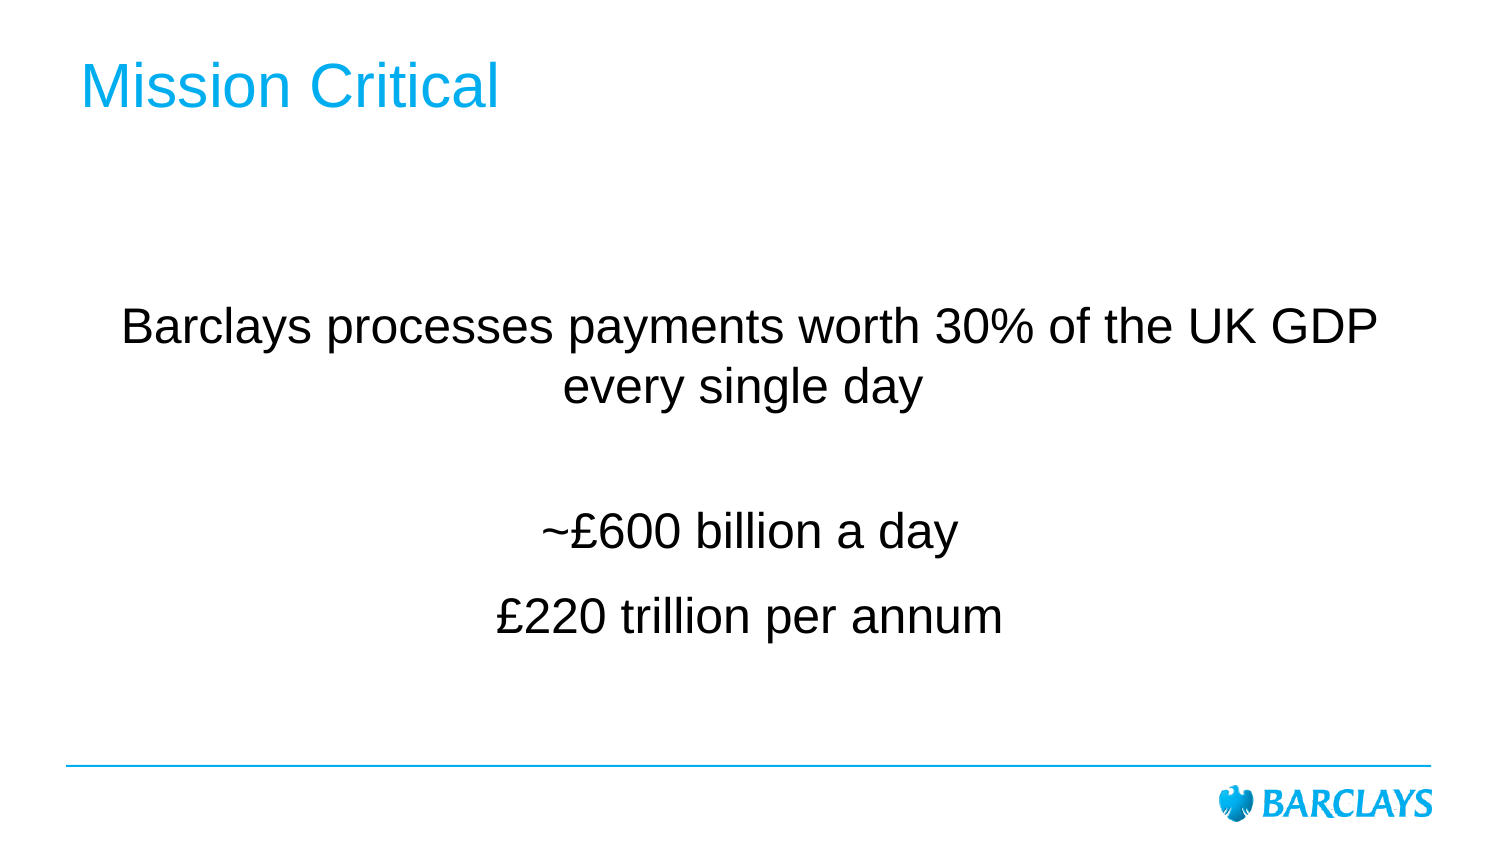

Mission Critical
Barclays processes payments worth 30% of the UK GDP every single day

~£600 billion a day
£220 trillion per annum